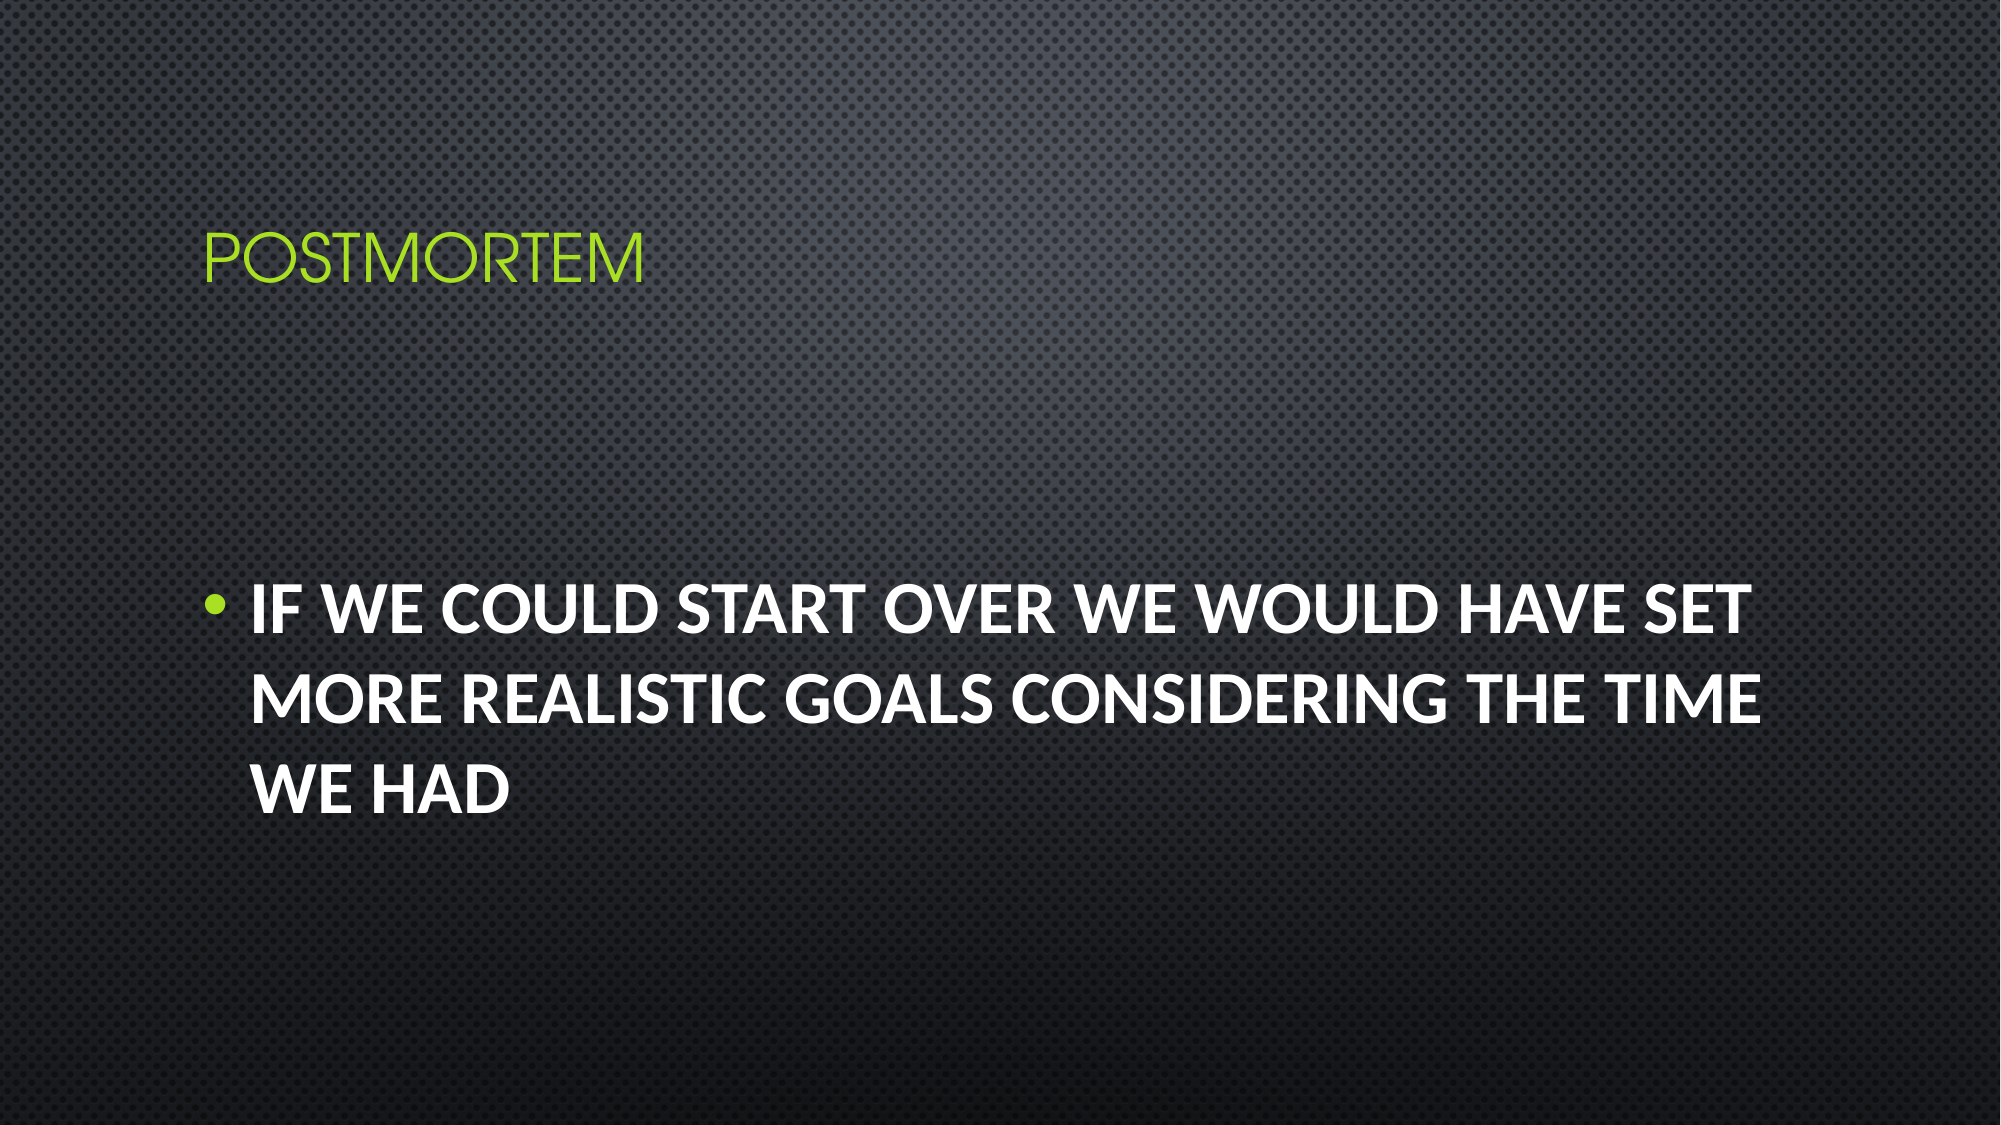

# Postmortem
If we could start over we would have set more realistic goals considering the time we had